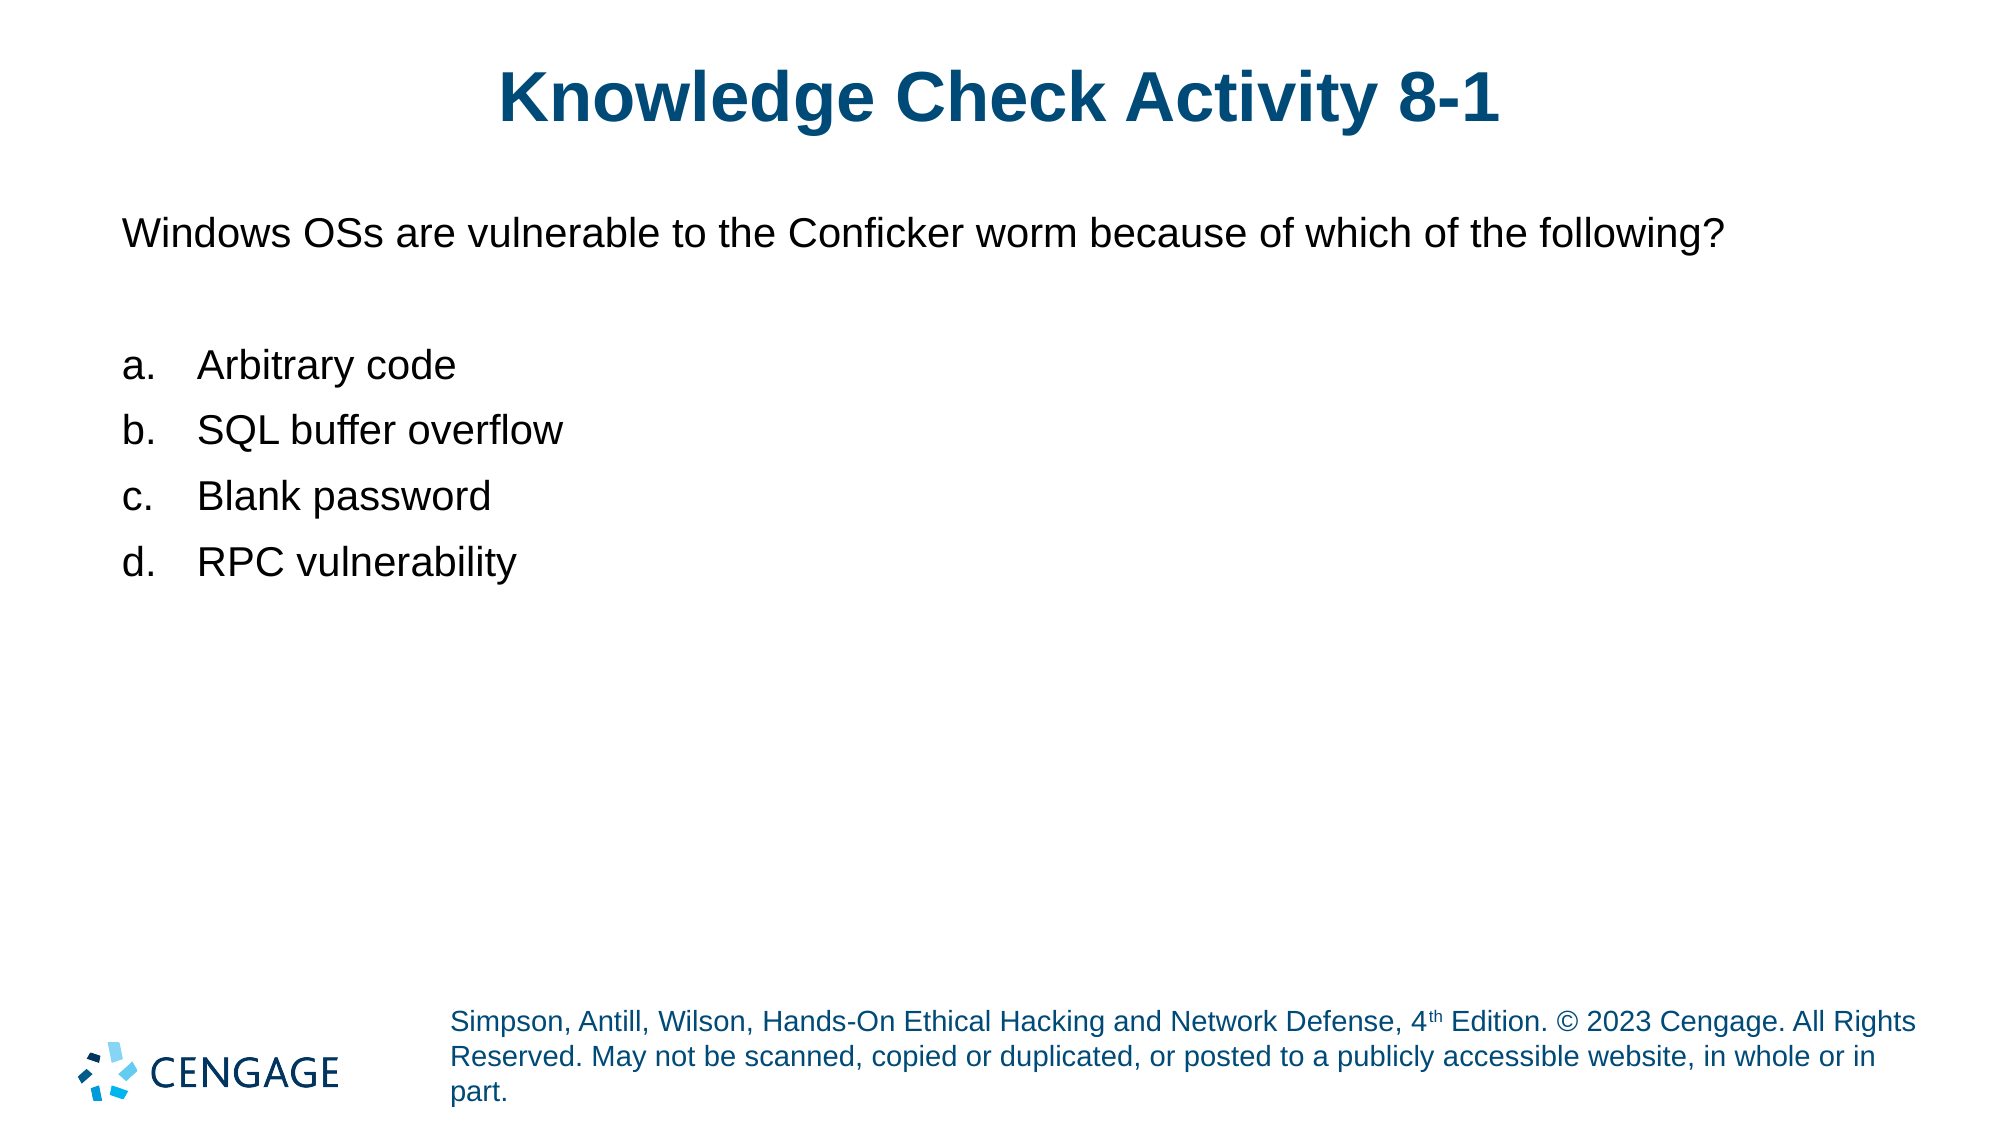

# Knowledge Check Activity 8-1
Windows OSs are vulnerable to the Conficker worm because of which of the following?

Arbitrary code
SQL buffer overflow
Blank password
RPC vulnerability